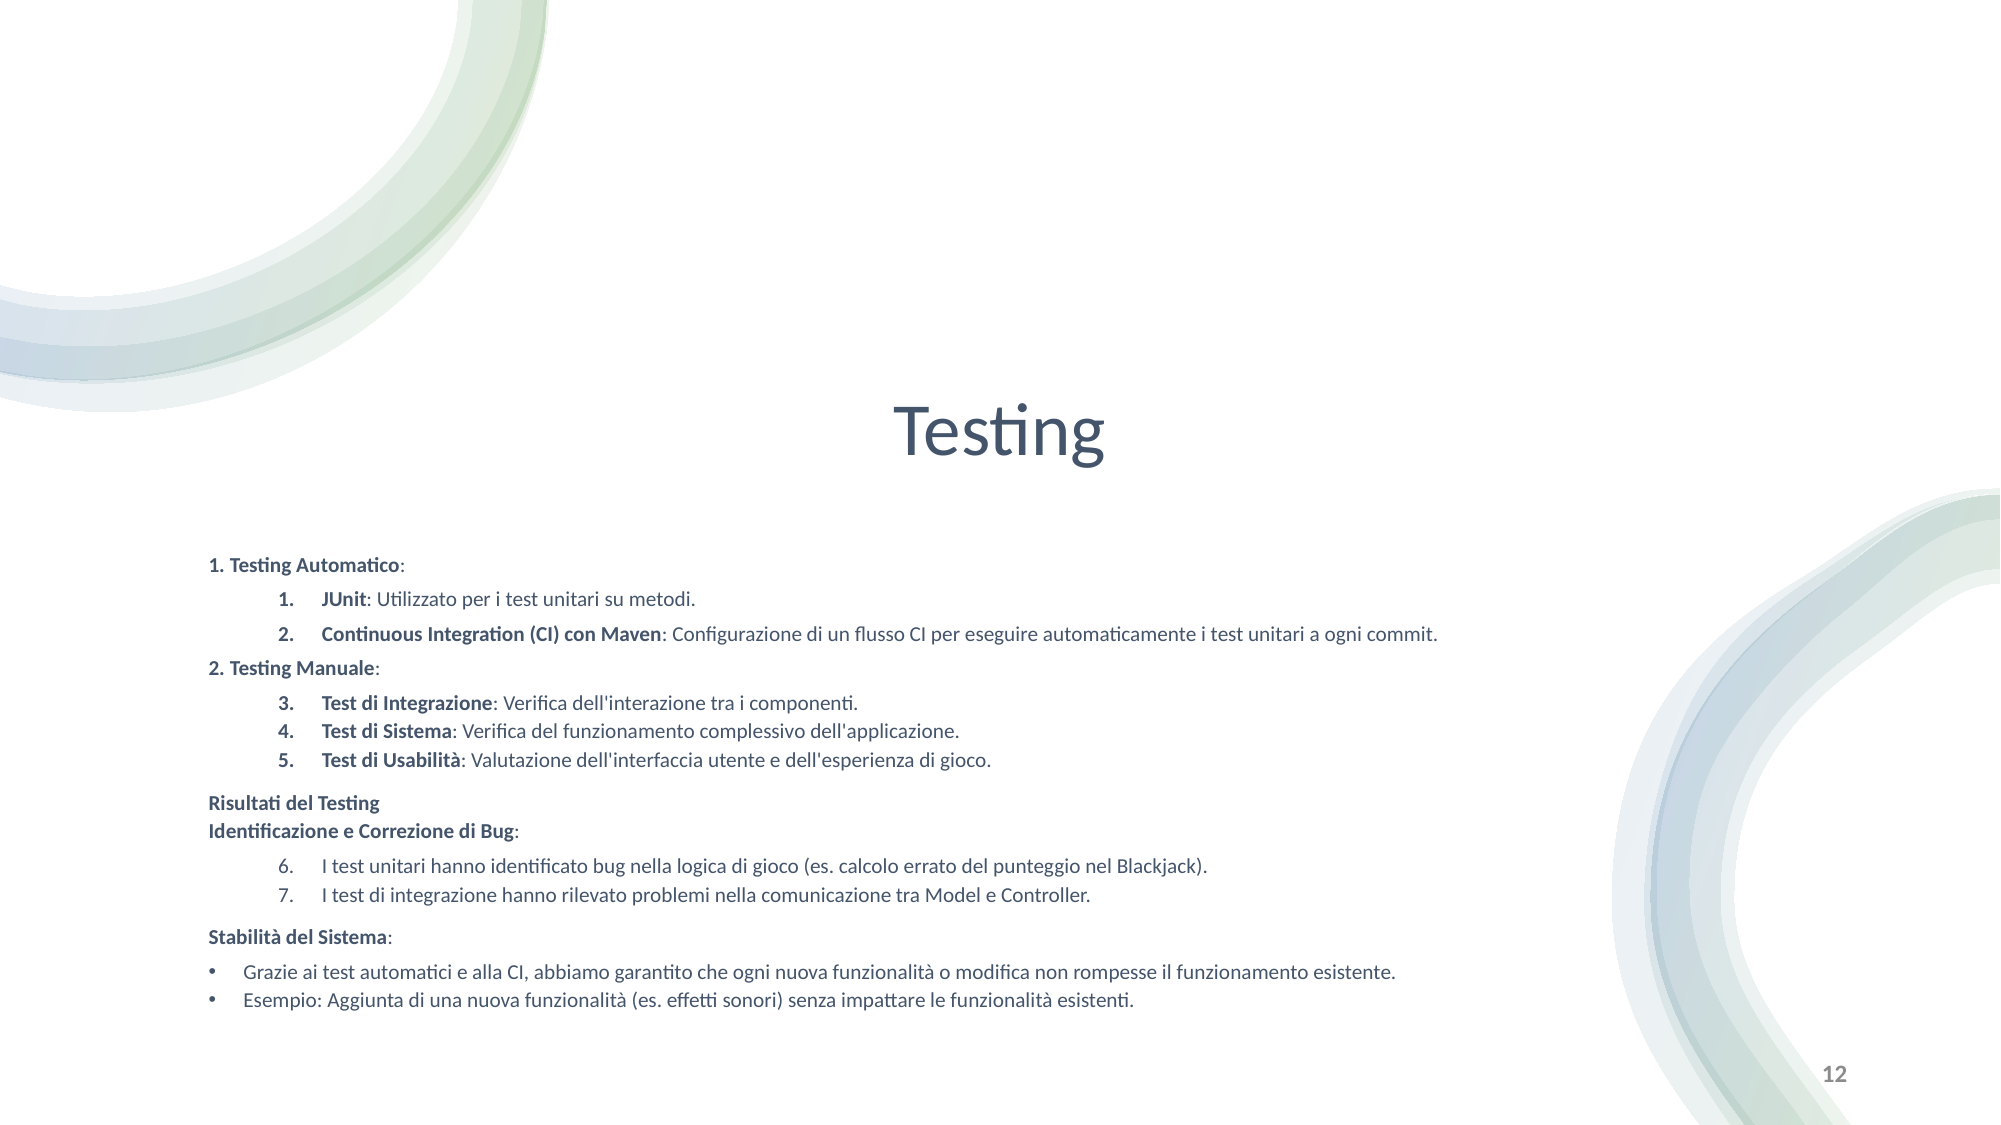

# Testing
1. Testing Automatico:
JUnit: Utilizzato per i test unitari su metodi.
Continuous Integration (CI) con Maven: Configurazione di un flusso CI per eseguire automaticamente i test unitari a ogni commit.
2. Testing Manuale:
Test di Integrazione: Verifica dell'interazione tra i componenti.
Test di Sistema: Verifica del funzionamento complessivo dell'applicazione.
Test di Usabilità: Valutazione dell'interfaccia utente e dell'esperienza di gioco.
Risultati del Testing
Identificazione e Correzione di Bug:
I test unitari hanno identificato bug nella logica di gioco (es. calcolo errato del punteggio nel Blackjack).
I test di integrazione hanno rilevato problemi nella comunicazione tra Model e Controller.
Stabilità del Sistema:
Grazie ai test automatici e alla CI, abbiamo garantito che ogni nuova funzionalità o modifica non rompesse il funzionamento esistente.
Esempio: Aggiunta di una nuova funzionalità (es. effetti sonori) senza impattare le funzionalità esistenti.

12